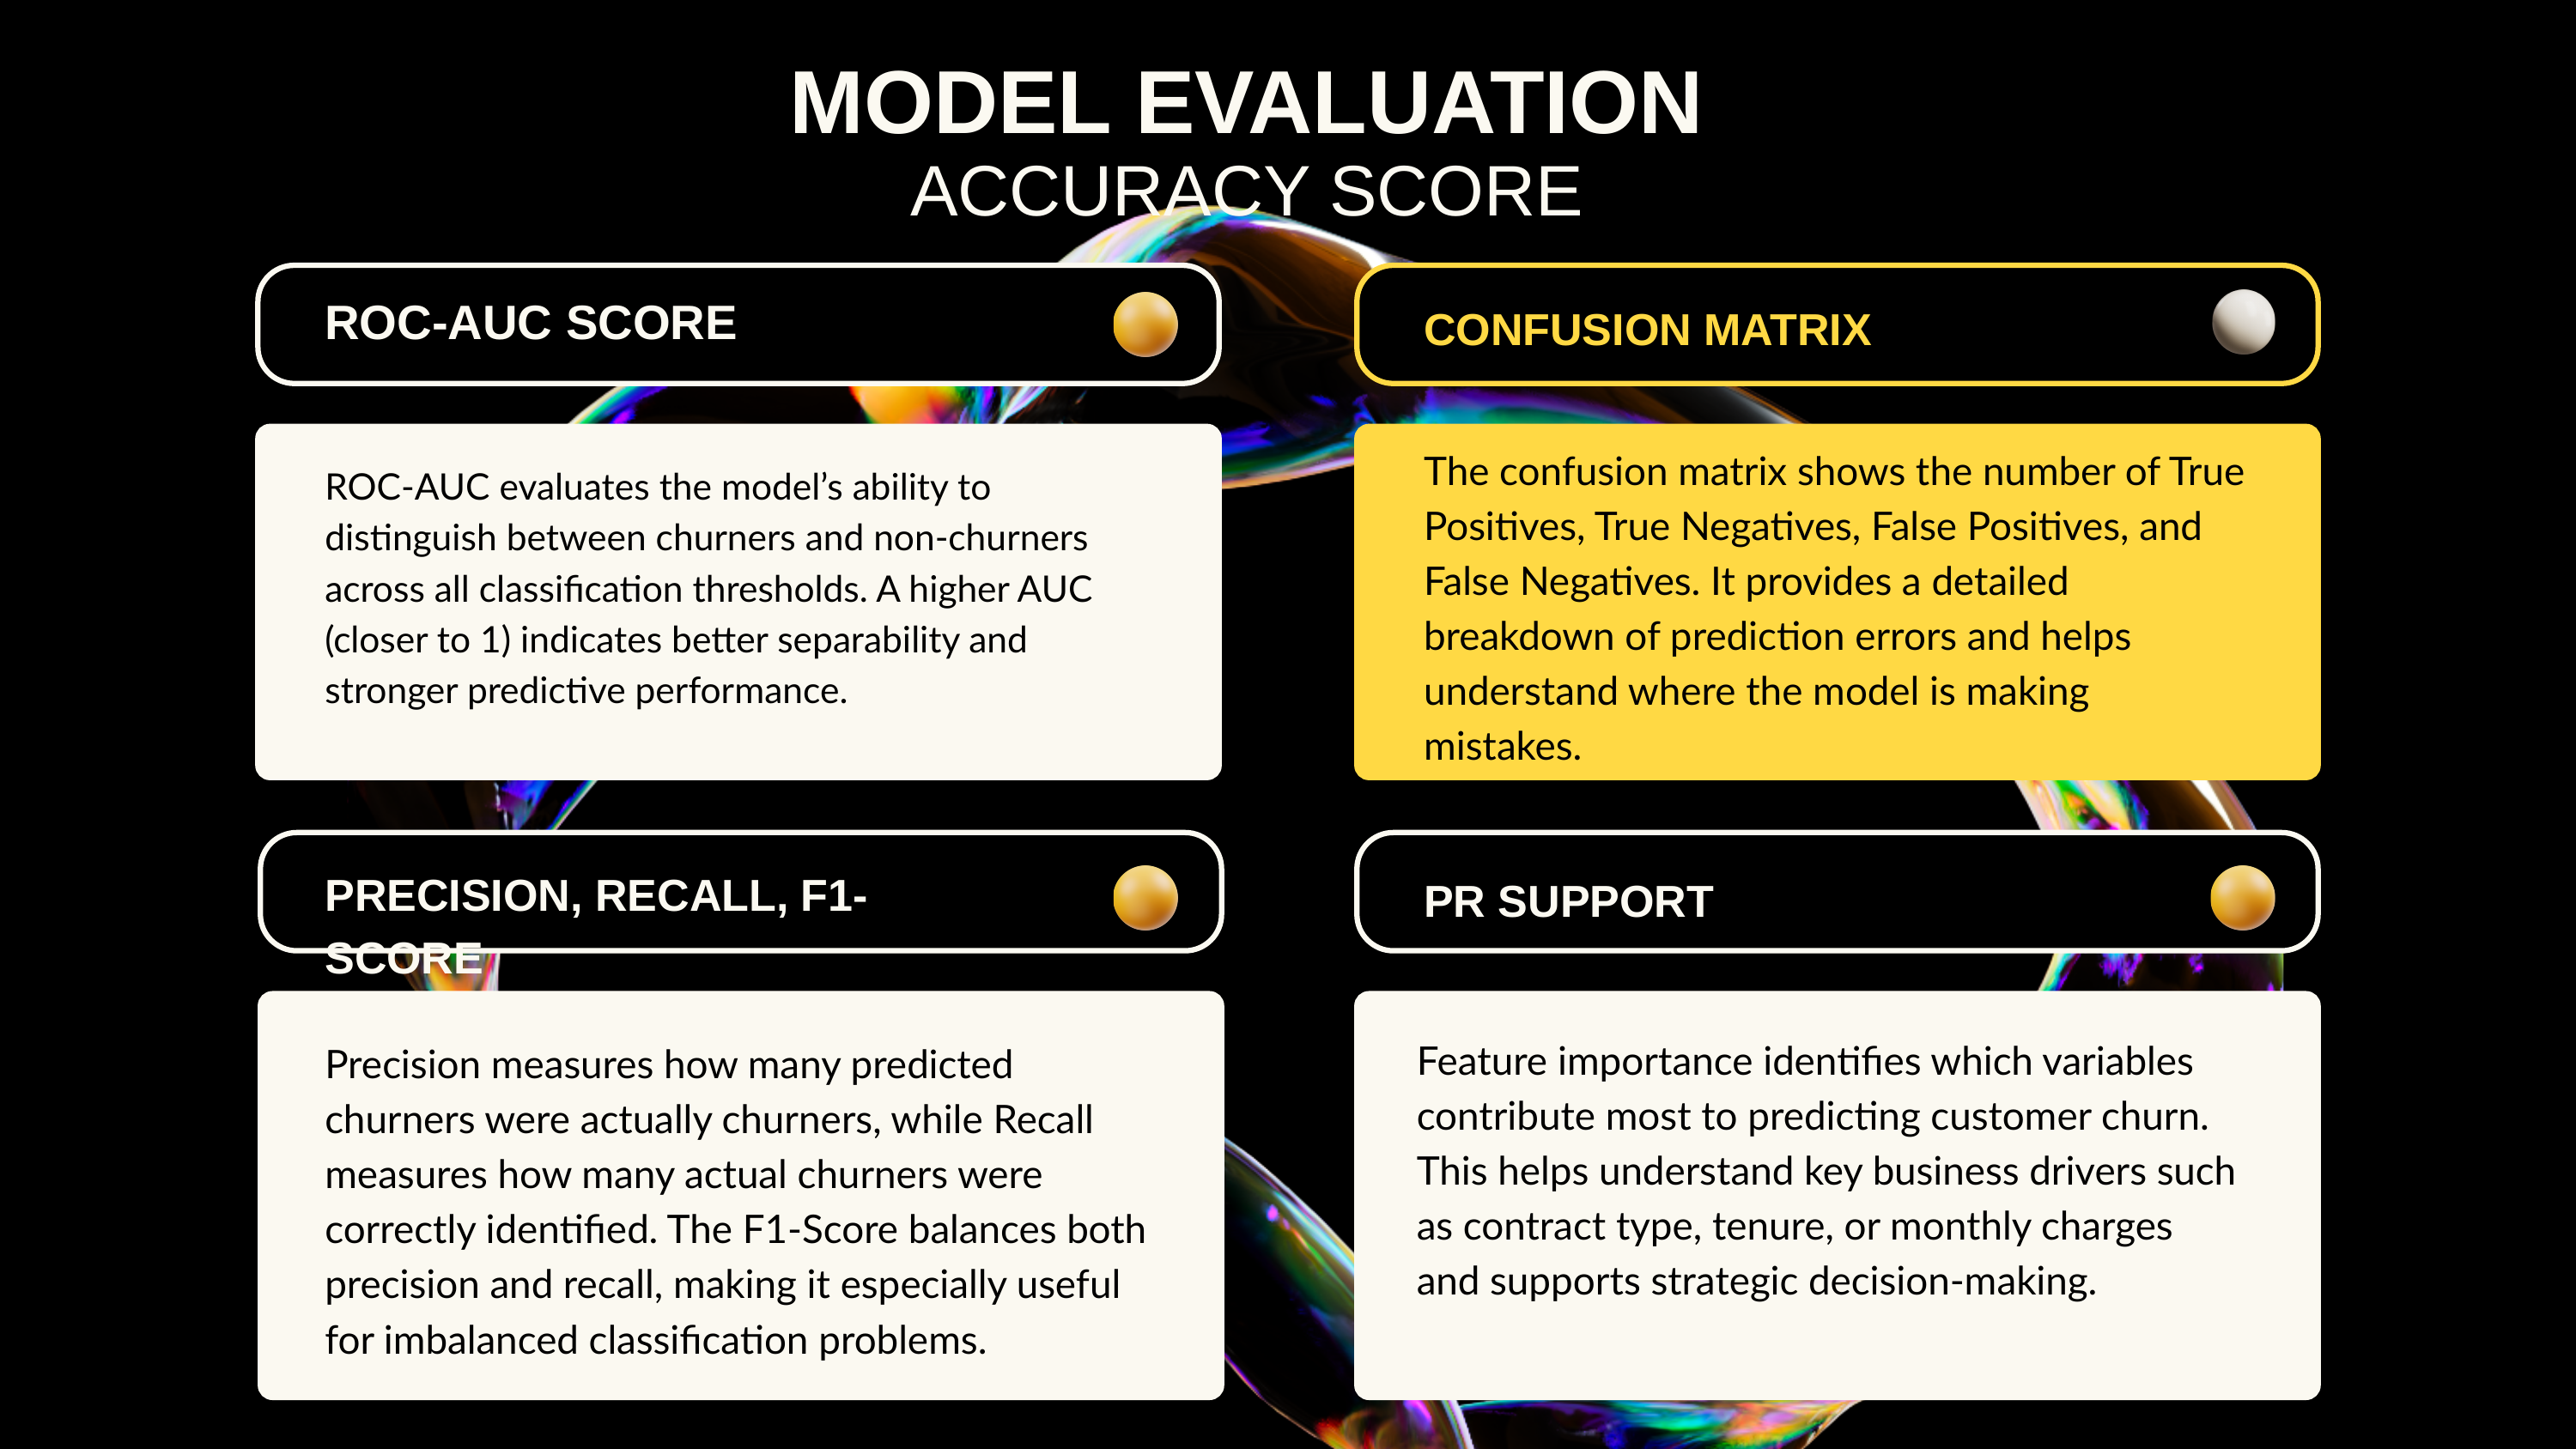

MODEL EVALUATION
ACCURACY SCORE

ROC-AUC SCORE

CONFUSION MATRIX

The confusion matrix shows the number of True Positives, True Negatives, False Positives, and False Negatives. It provides a detailed breakdown of prediction errors and helps understand where the model is making mistakes.
ROC-AUC evaluates the model’s ability to distinguish between churners and non-churners across all classification thresholds. A higher AUC (closer to 1) indicates better separability and stronger predictive performance.

PRECISION, RECALL, F1-SCORE
PR SUPPORT

Feature importance identifies which variables contribute most to predicting customer churn. This helps understand key business drivers such as contract type, tenure, or monthly charges and supports strategic decision-making.

Precision measures how many predicted churners were actually churners, while Recall measures how many actual churners were correctly identified. The F1-Score balances both precision and recall, making it especially useful for imbalanced classification problems.